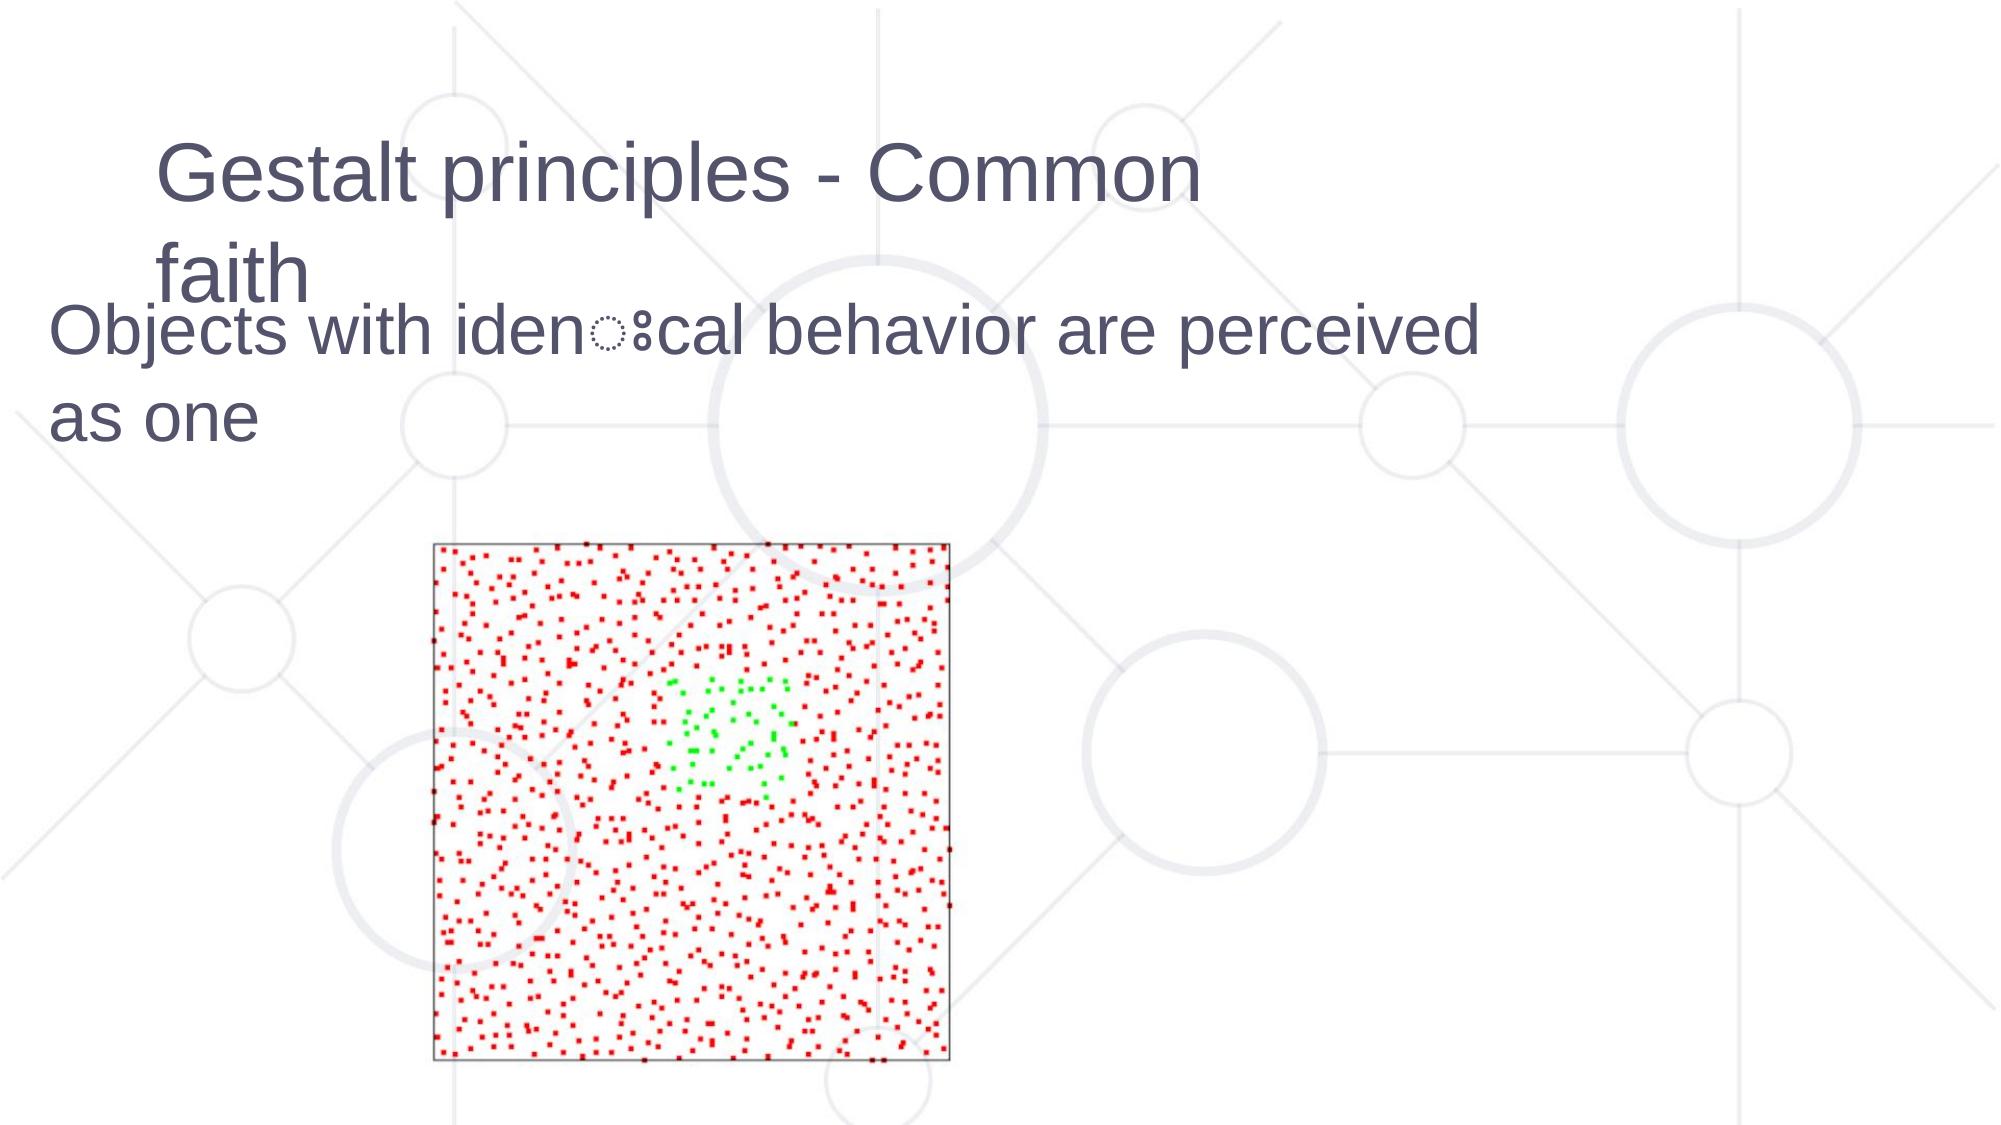

Gestalt principles - Common faith
Objects with idenꢁcal behavior are perceived as one